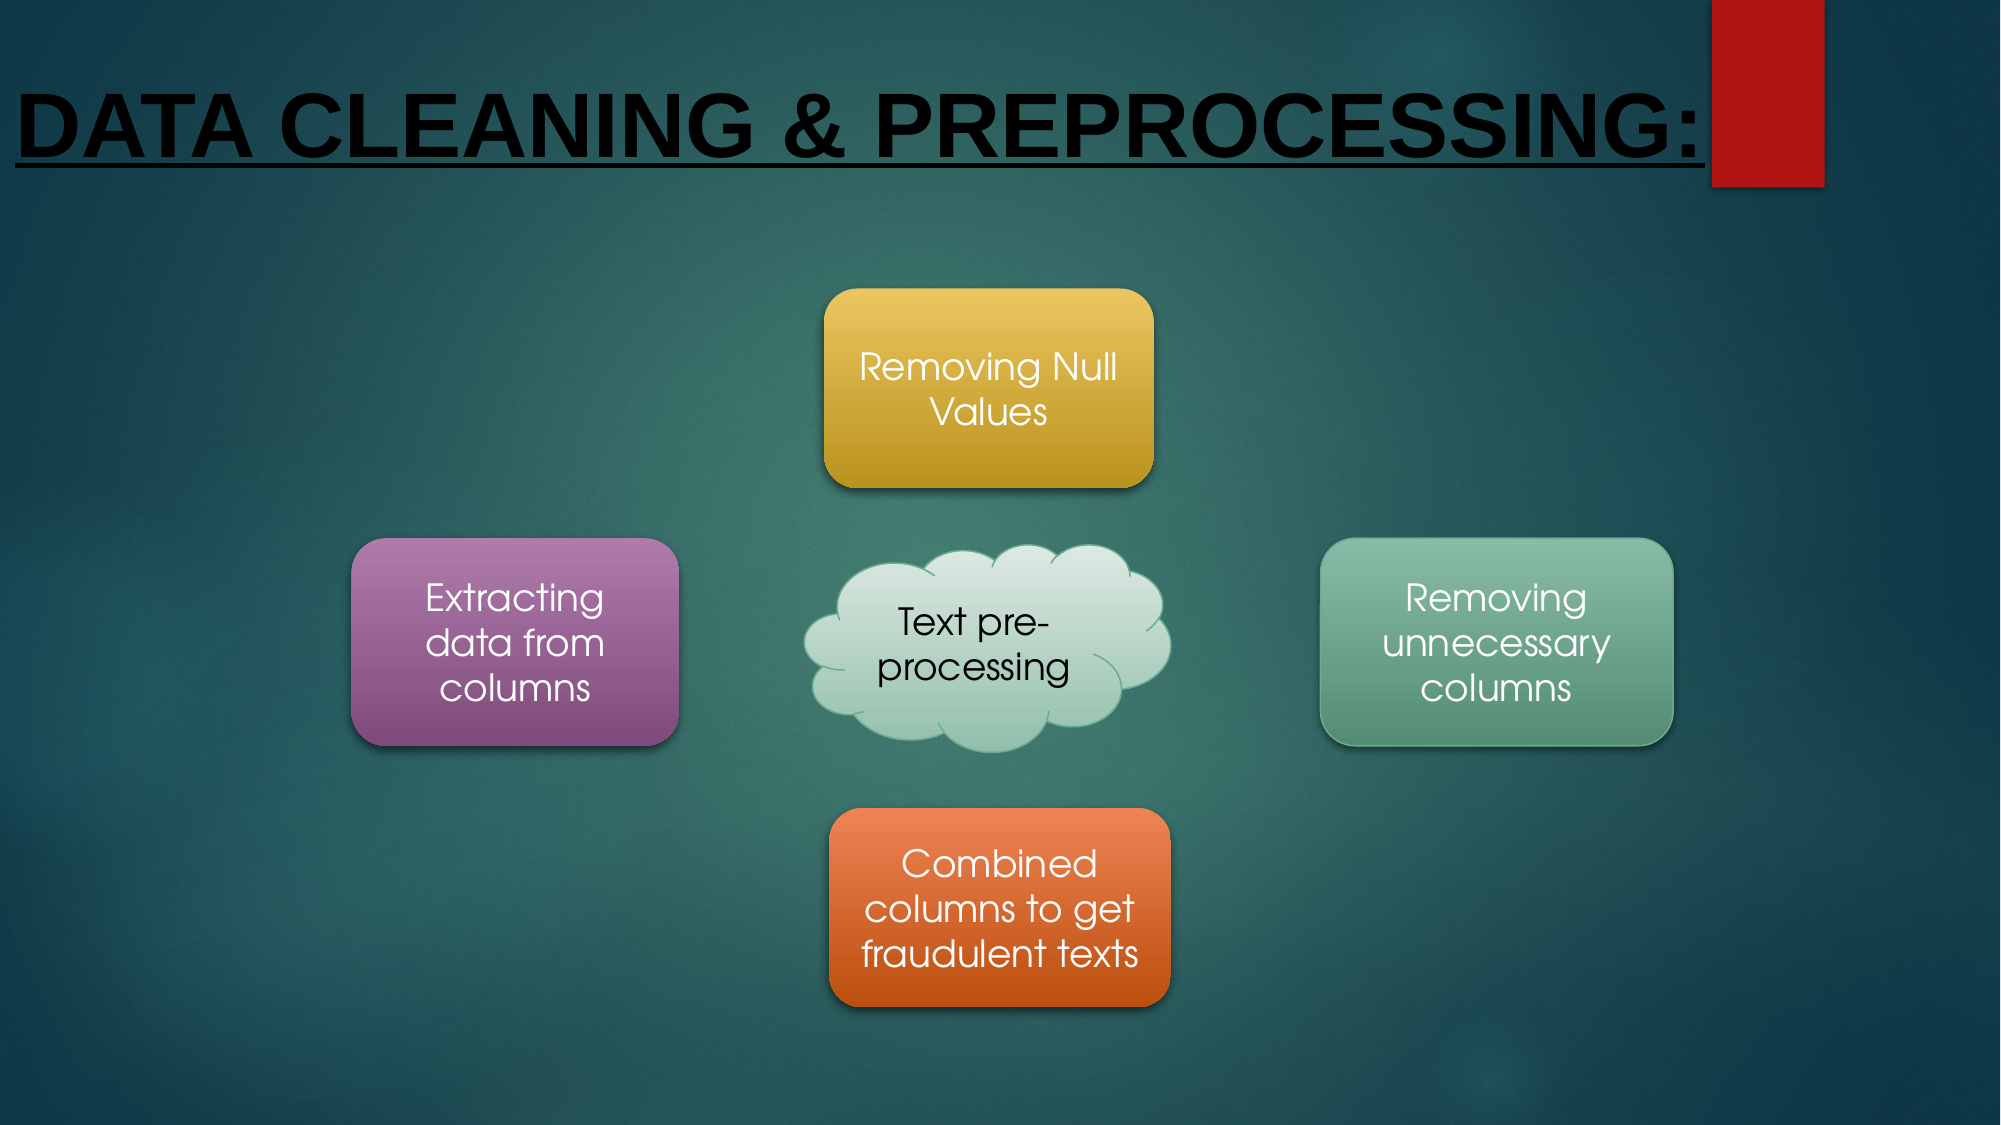

# DATA CLEANING & PREPROCESSING:

Removing Null Values
Extracting data from columns
Removing unnecessary columns
Text pre-processing
Combined columns to get fraudulent texts